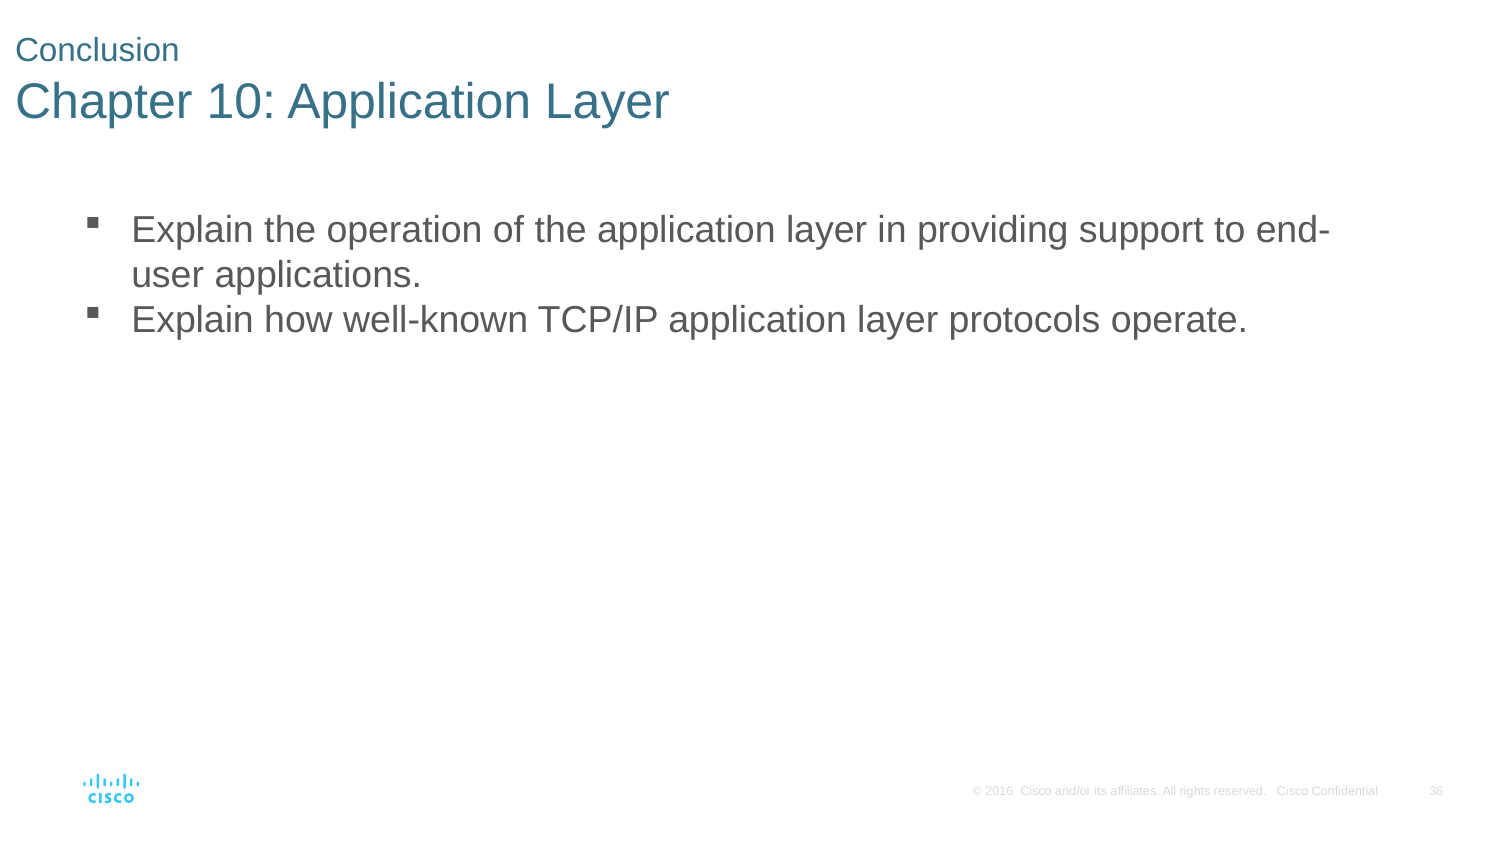

# Conclusion Chapter 10: Application Layer
Explain the operation of the application layer in providing support to end-user applications.
Explain how well-known TCP/IP application layer protocols operate.